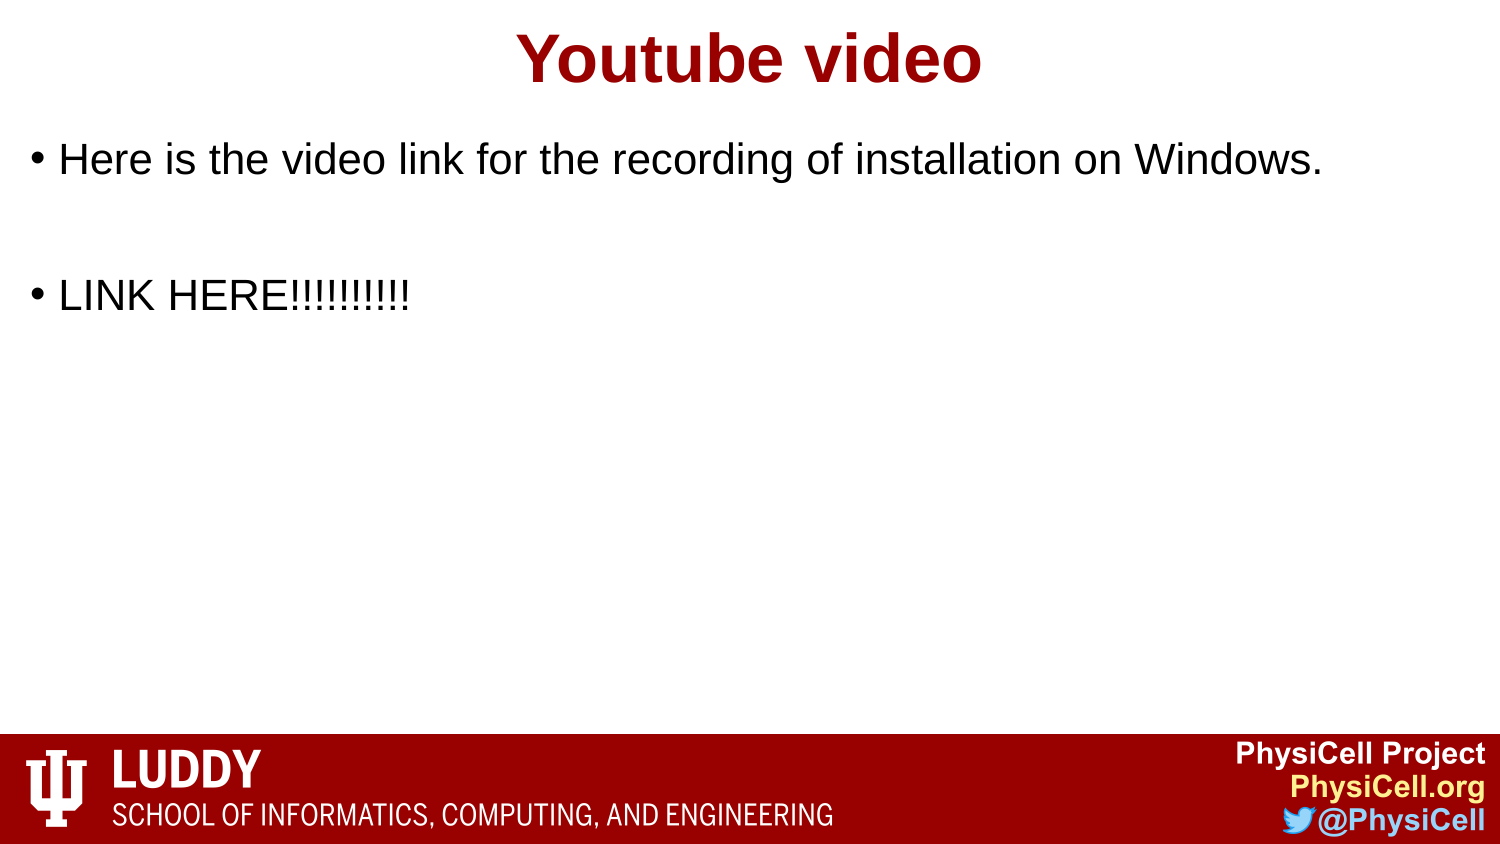

# Youtube video
Here is the video link for the recording of installation on Windows.

LINK HERE!!!!!!!!!!